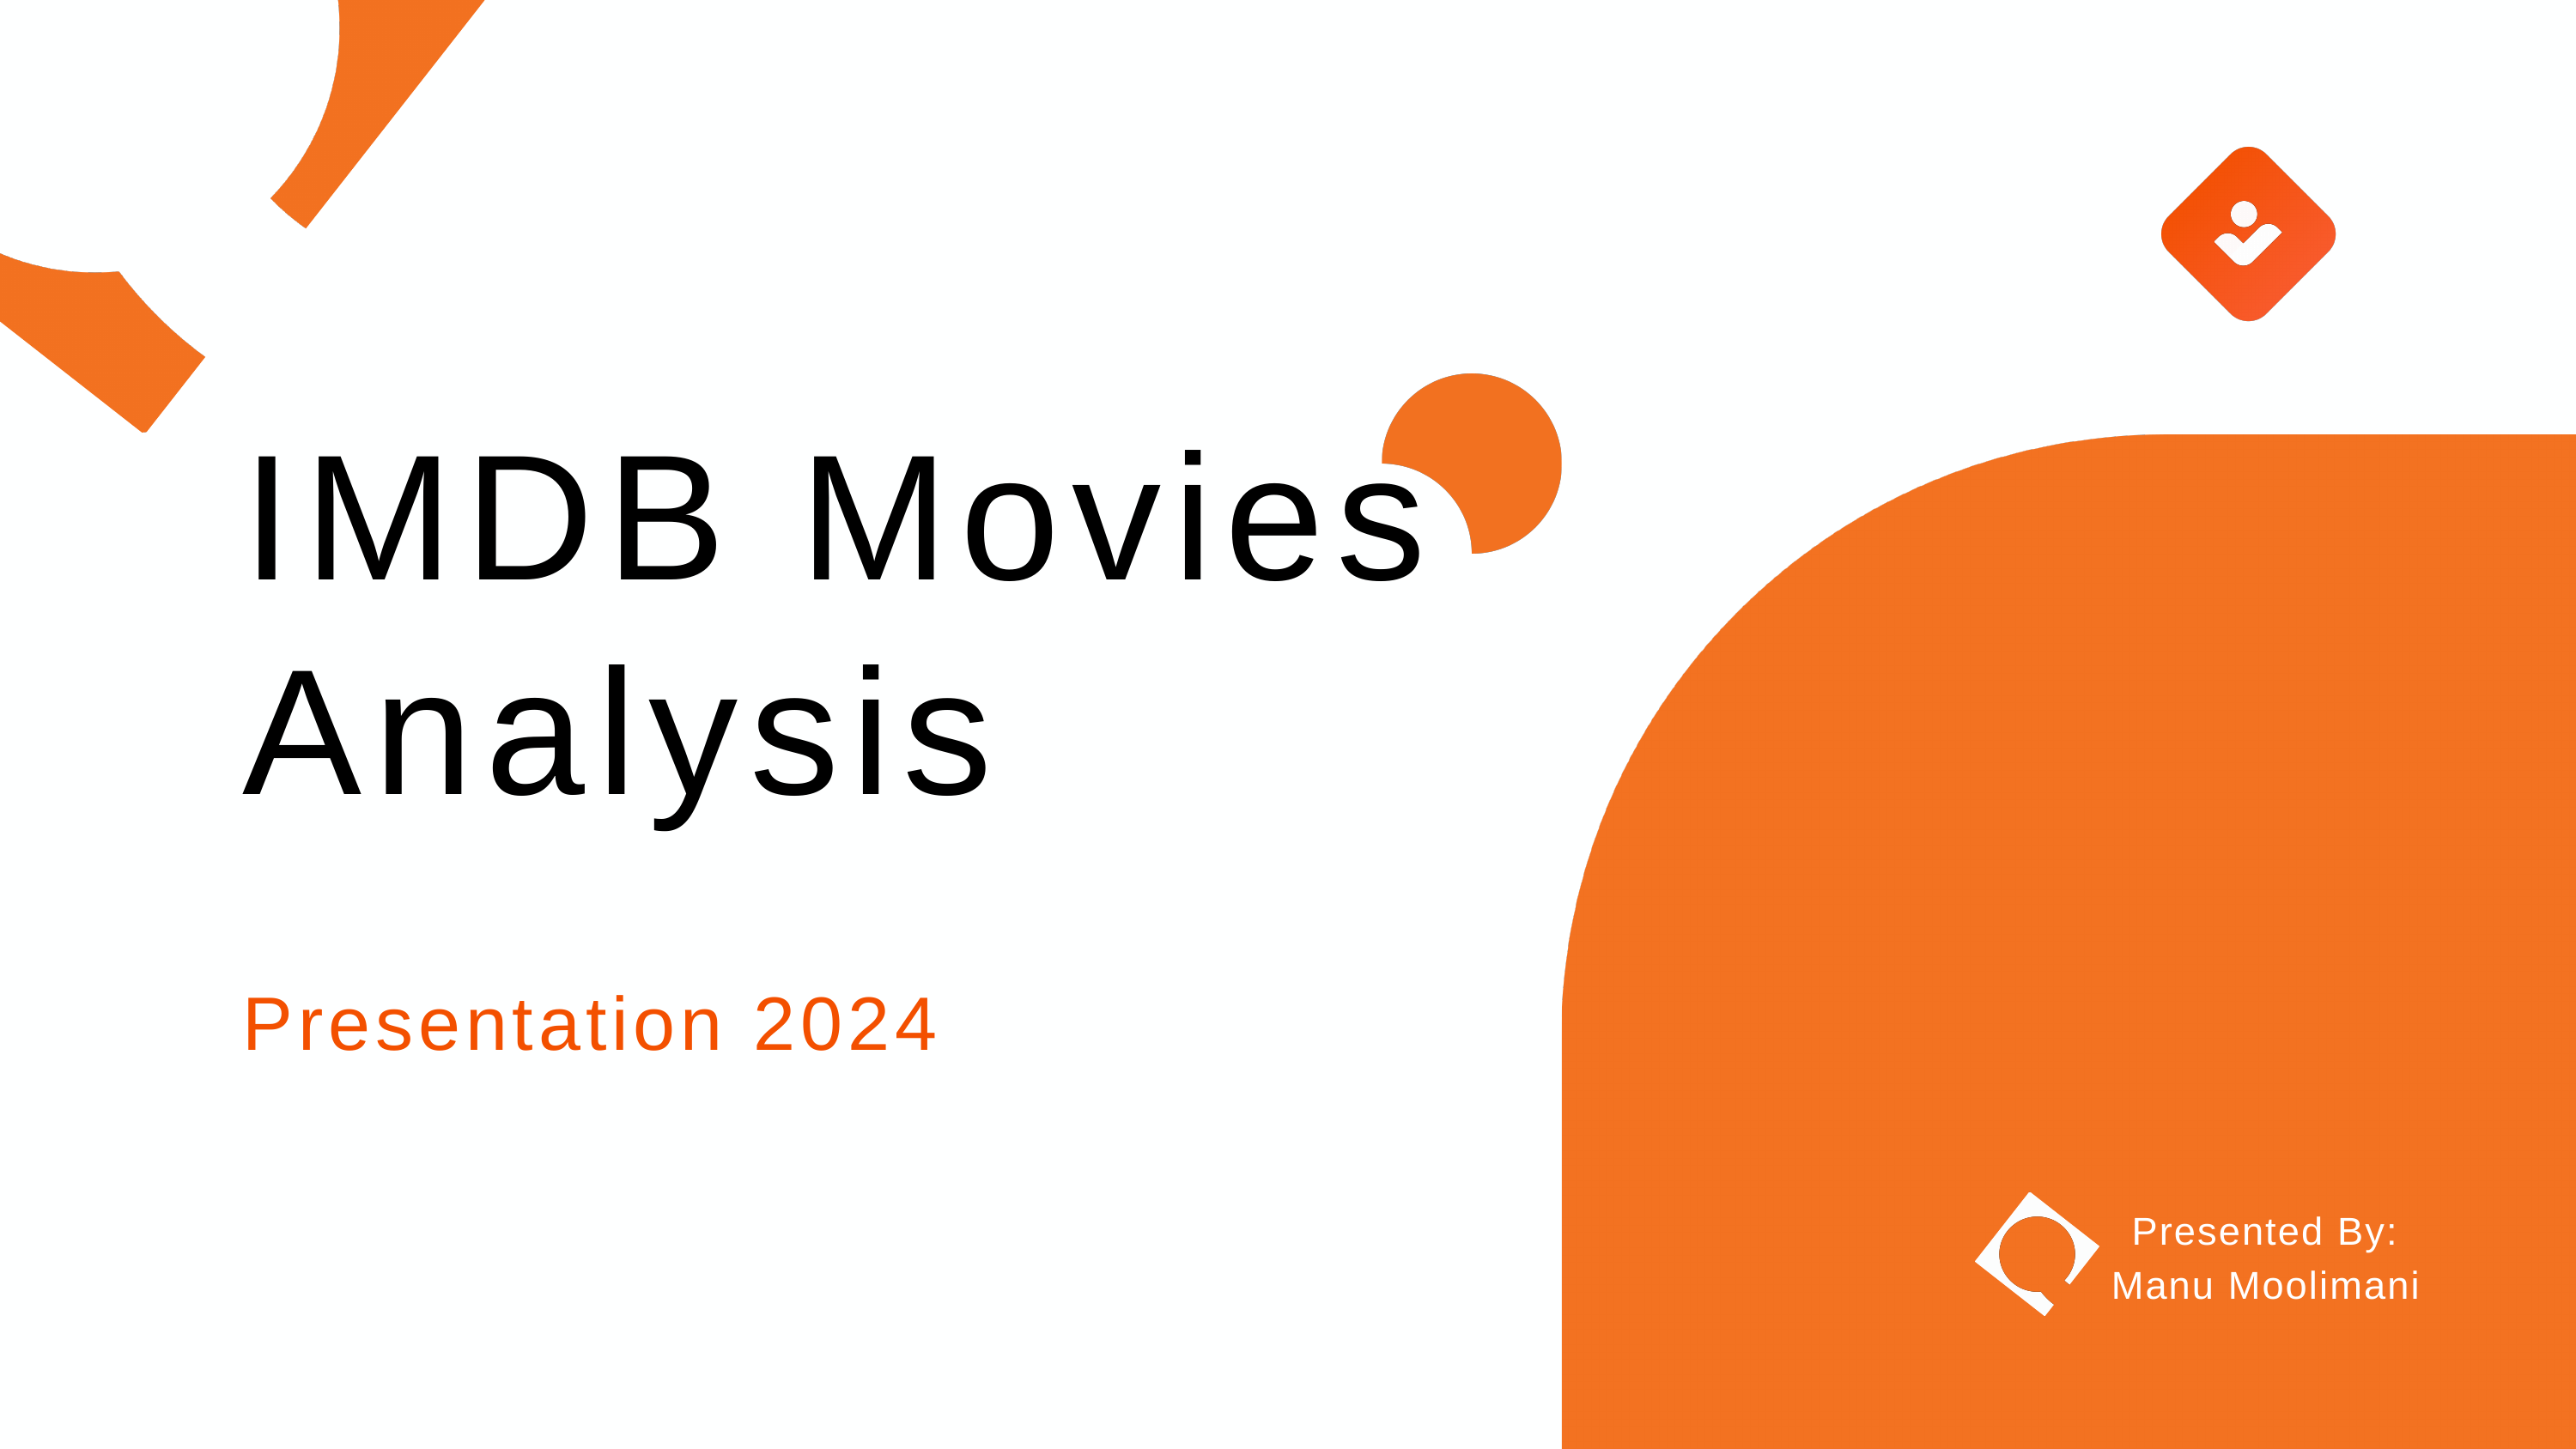

IMDB Movies Analysis

Presentation 2024

Presented By: Manu Moolimani